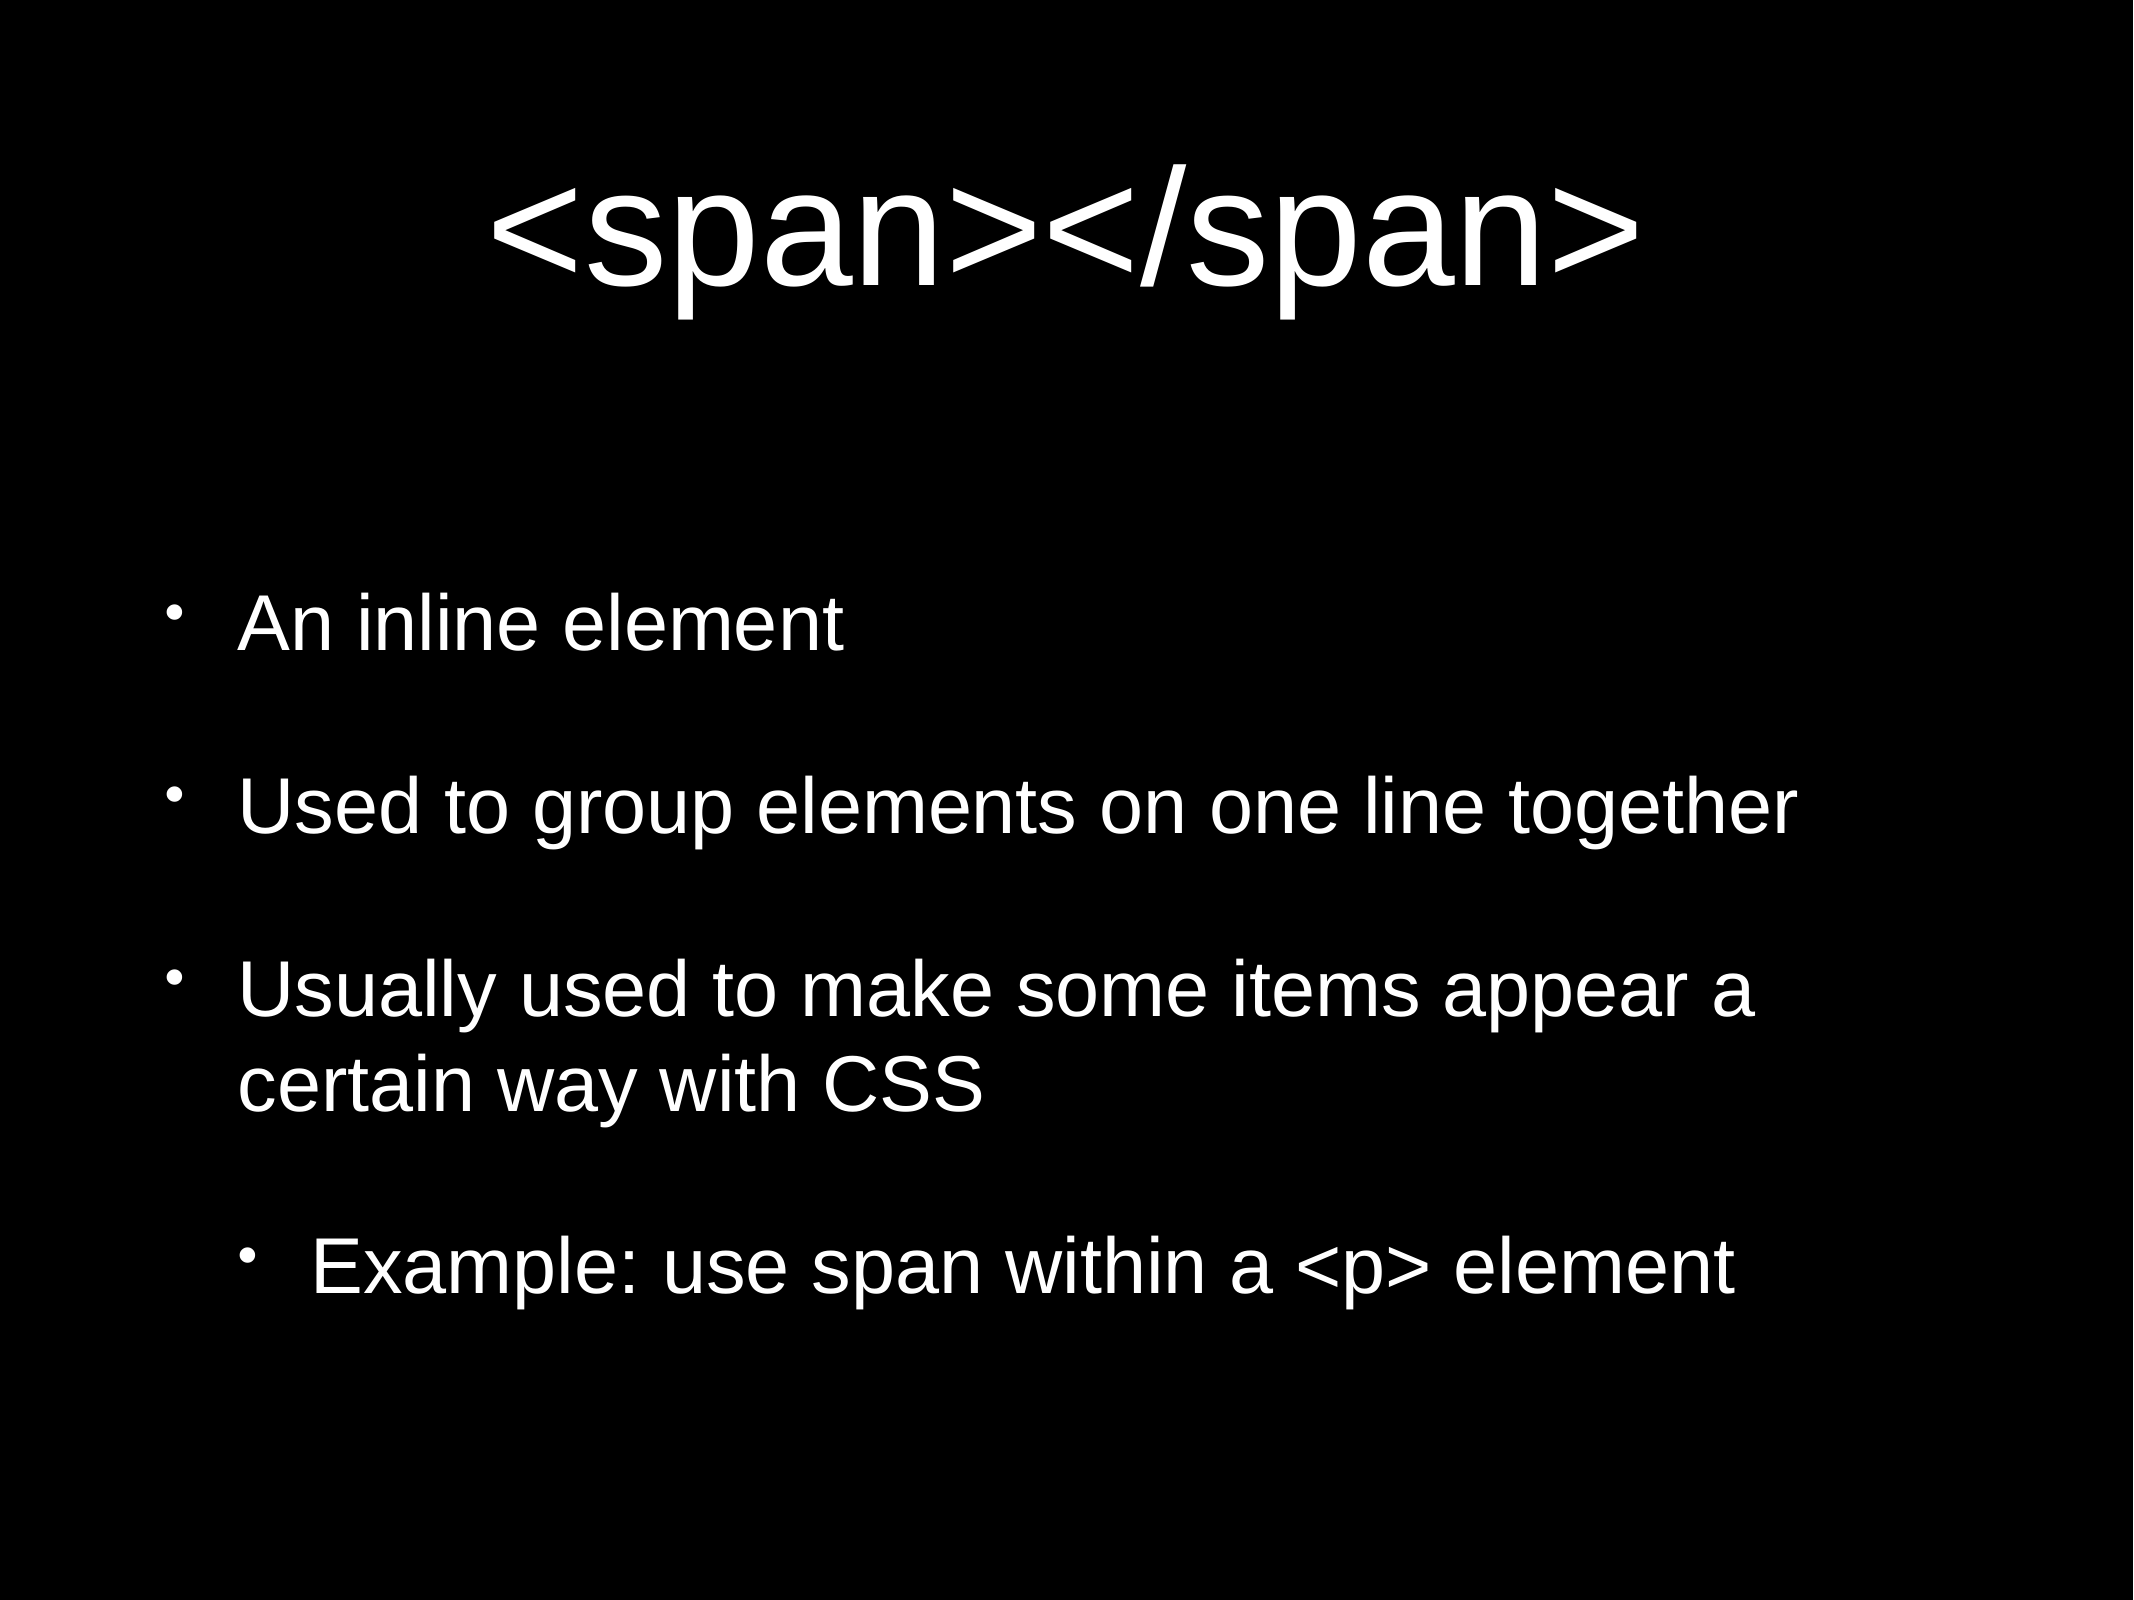

# <span></span>
An inline element
Used to group elements on one line together
Usually used to make some items appear a certain way with CSS
Example: use span within a <p> element